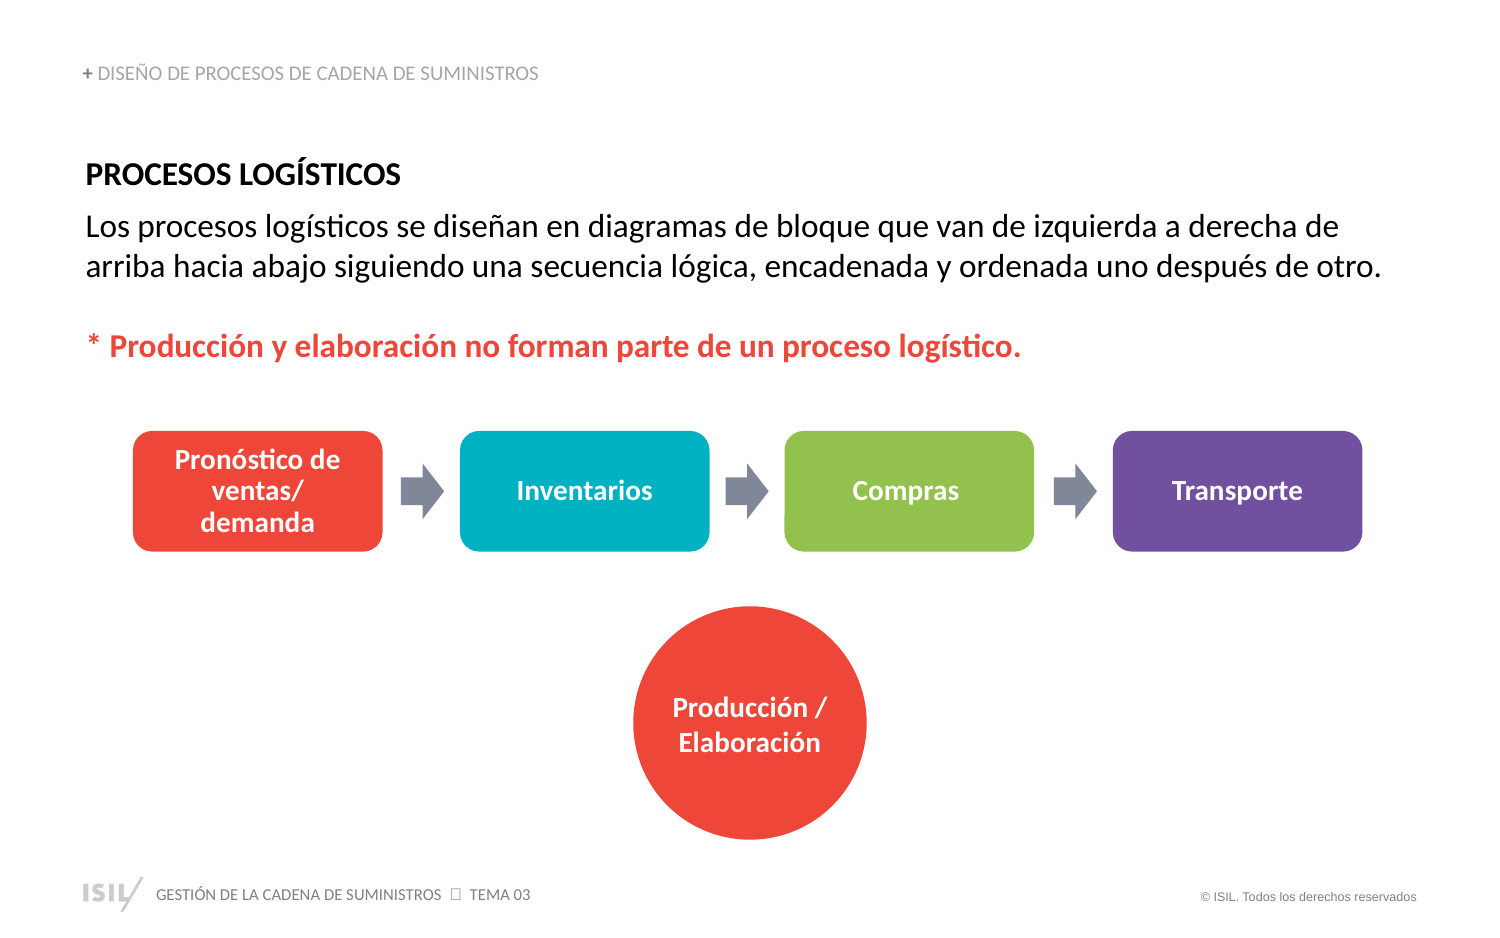

+ DISEÑO DE PROCESOS DE CADENA DE SUMINISTROS
PROCESOS LOGÍSTICOS
Los procesos logísticos se diseñan en diagramas de bloque que van de izquierda a derecha de arriba hacia abajo siguiendo una secuencia lógica, encadenada y ordenada uno después de otro.

* Producción y elaboración no forman parte de un proceso logístico.
Pronóstico de ventas/ demanda
Inventarios
Compras
Transporte

Producción / Elaboración